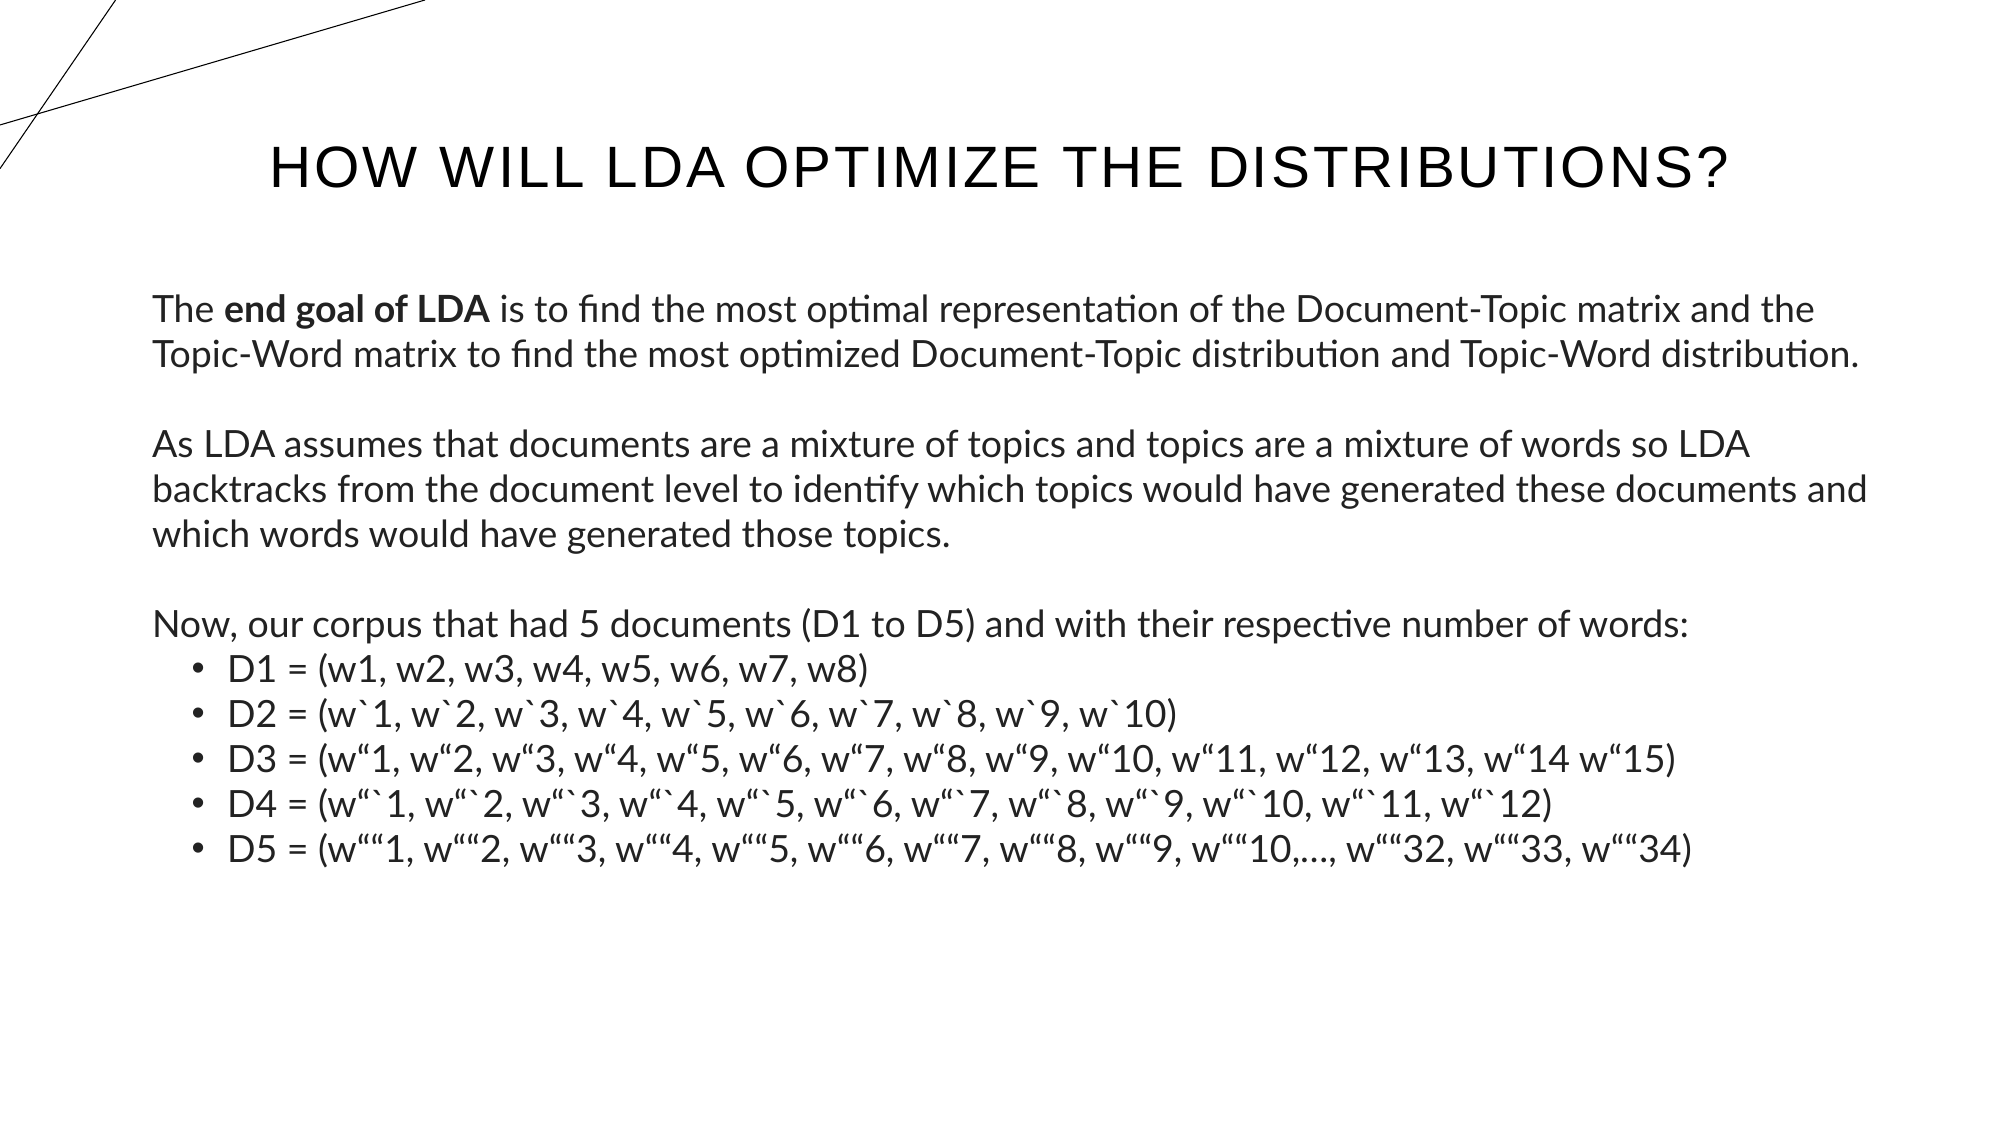

# How will LDA optimize the distributions?
The end goal of LDA is to find the most optimal representation of the Document-Topic matrix and the Topic-Word matrix to find the most optimized Document-Topic distribution and Topic-Word distribution.

As LDA assumes that documents are a mixture of topics and topics are a mixture of words so LDA backtracks from the document level to identify which topics would have generated these documents and which words would have generated those topics.

Now, our corpus that had 5 documents (D1 to D5) and with their respective number of words:
D1 = (w1, w2, w3, w4, w5, w6, w7, w8)
D2 = (w`1, w`2, w`3, w`4, w`5, w`6, w`7, w`8, w`9, w`10)
D3 = (w“1, w“2, w“3, w“4, w“5, w“6, w“7, w“8, w“9, w“10, w“11, w“12, w“13, w“14 w“15)
D4 = (w“`1, w“`2, w“`3, w“`4, w“`5, w“`6, w“`7, w“`8, w“`9, w“`10, w“`11, w“`12)
D5 = (w““1, w““2, w““3, w““4, w““5, w““6, w““7, w““8, w““9, w““10,…, w““32, w““33, w““34)